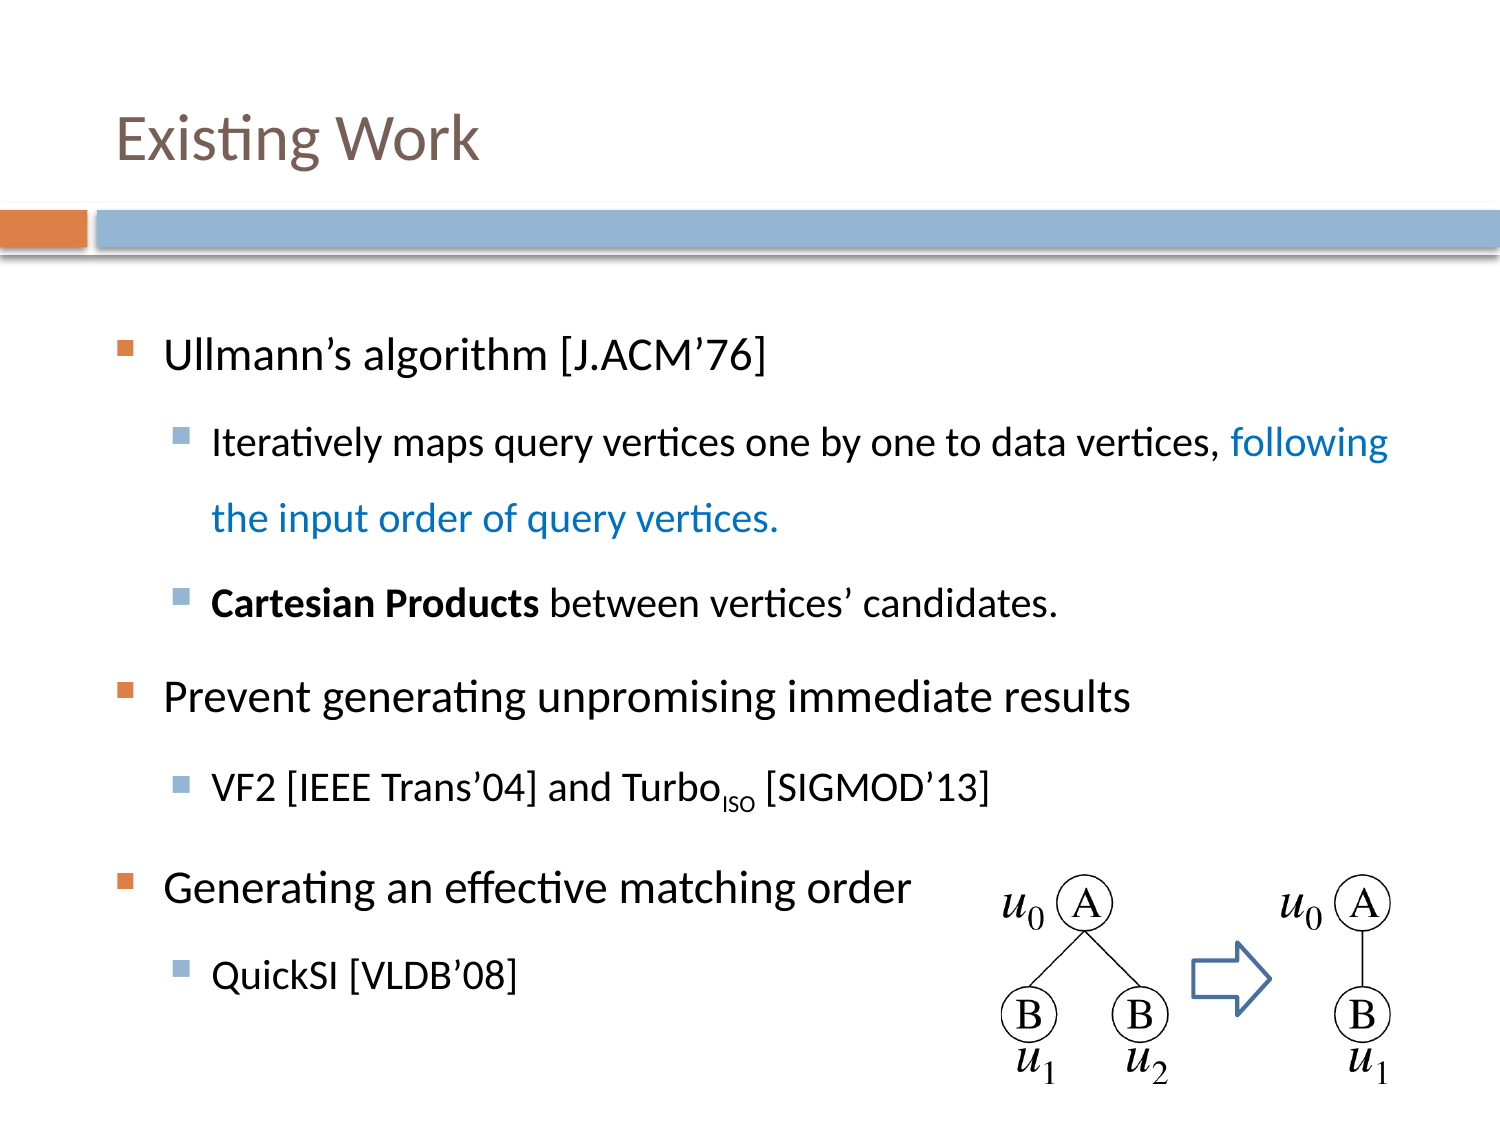

# Existing Work

Ullmann’s algorithm [J.ACM’76]
Iteratively maps query vertices one by one to data vertices, following the input order of query vertices.
Cartesian Products between vertices’ candidates.
Prevent generating unpromising immediate results
VF2 [IEEE Trans’04] and TurboISO [SIGMOD’13]
Generating an effective matching order
QuickSI [VLDB’08]